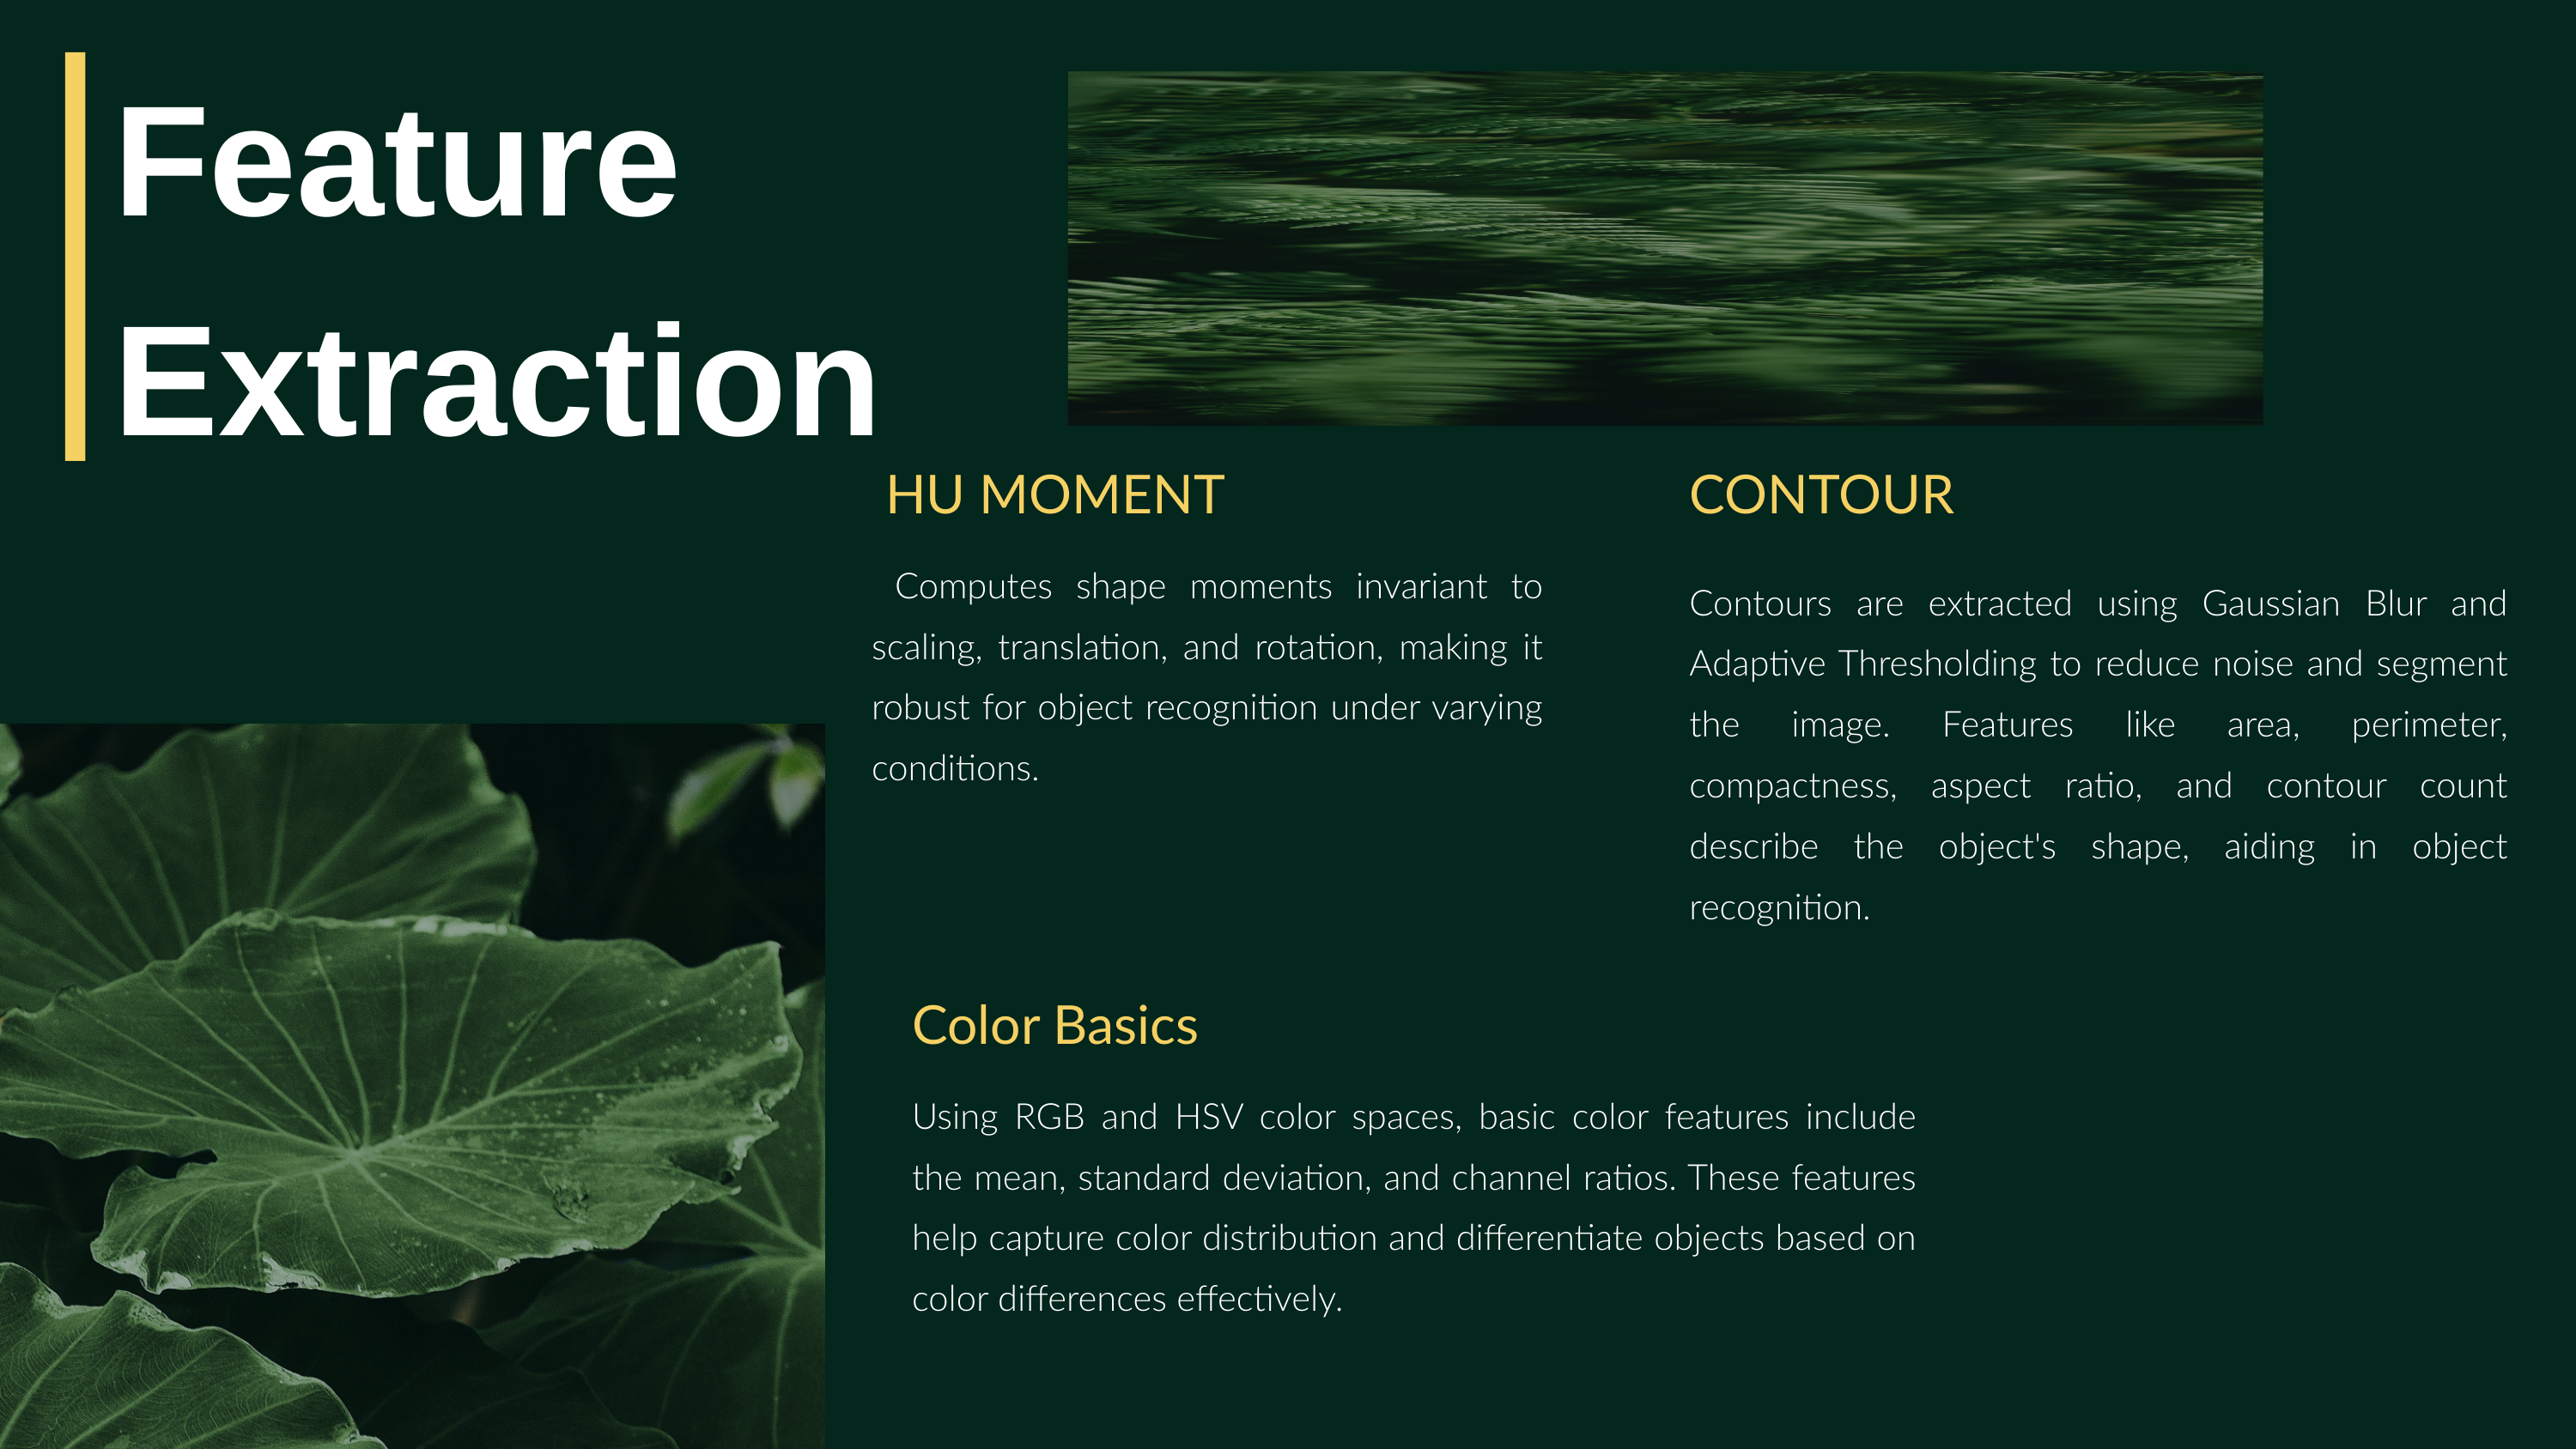

Feature Extraction

 HU MOMENT
CONTOUR
 Computes shape moments invariant to scaling, translation, and rotation, making it robust for object recognition under varying conditions.
Contours are extracted using Gaussian Blur and Adaptive Thresholding to reduce noise and segment the image. Features like area, perimeter, compactness, aspect ratio, and contour count describe the object's shape, aiding in object recognition.

Color Basics
Using RGB and HSV color spaces, basic color features include the mean, standard deviation, and channel ratios. These features help capture color distribution and differentiate objects based on color differences effectively.